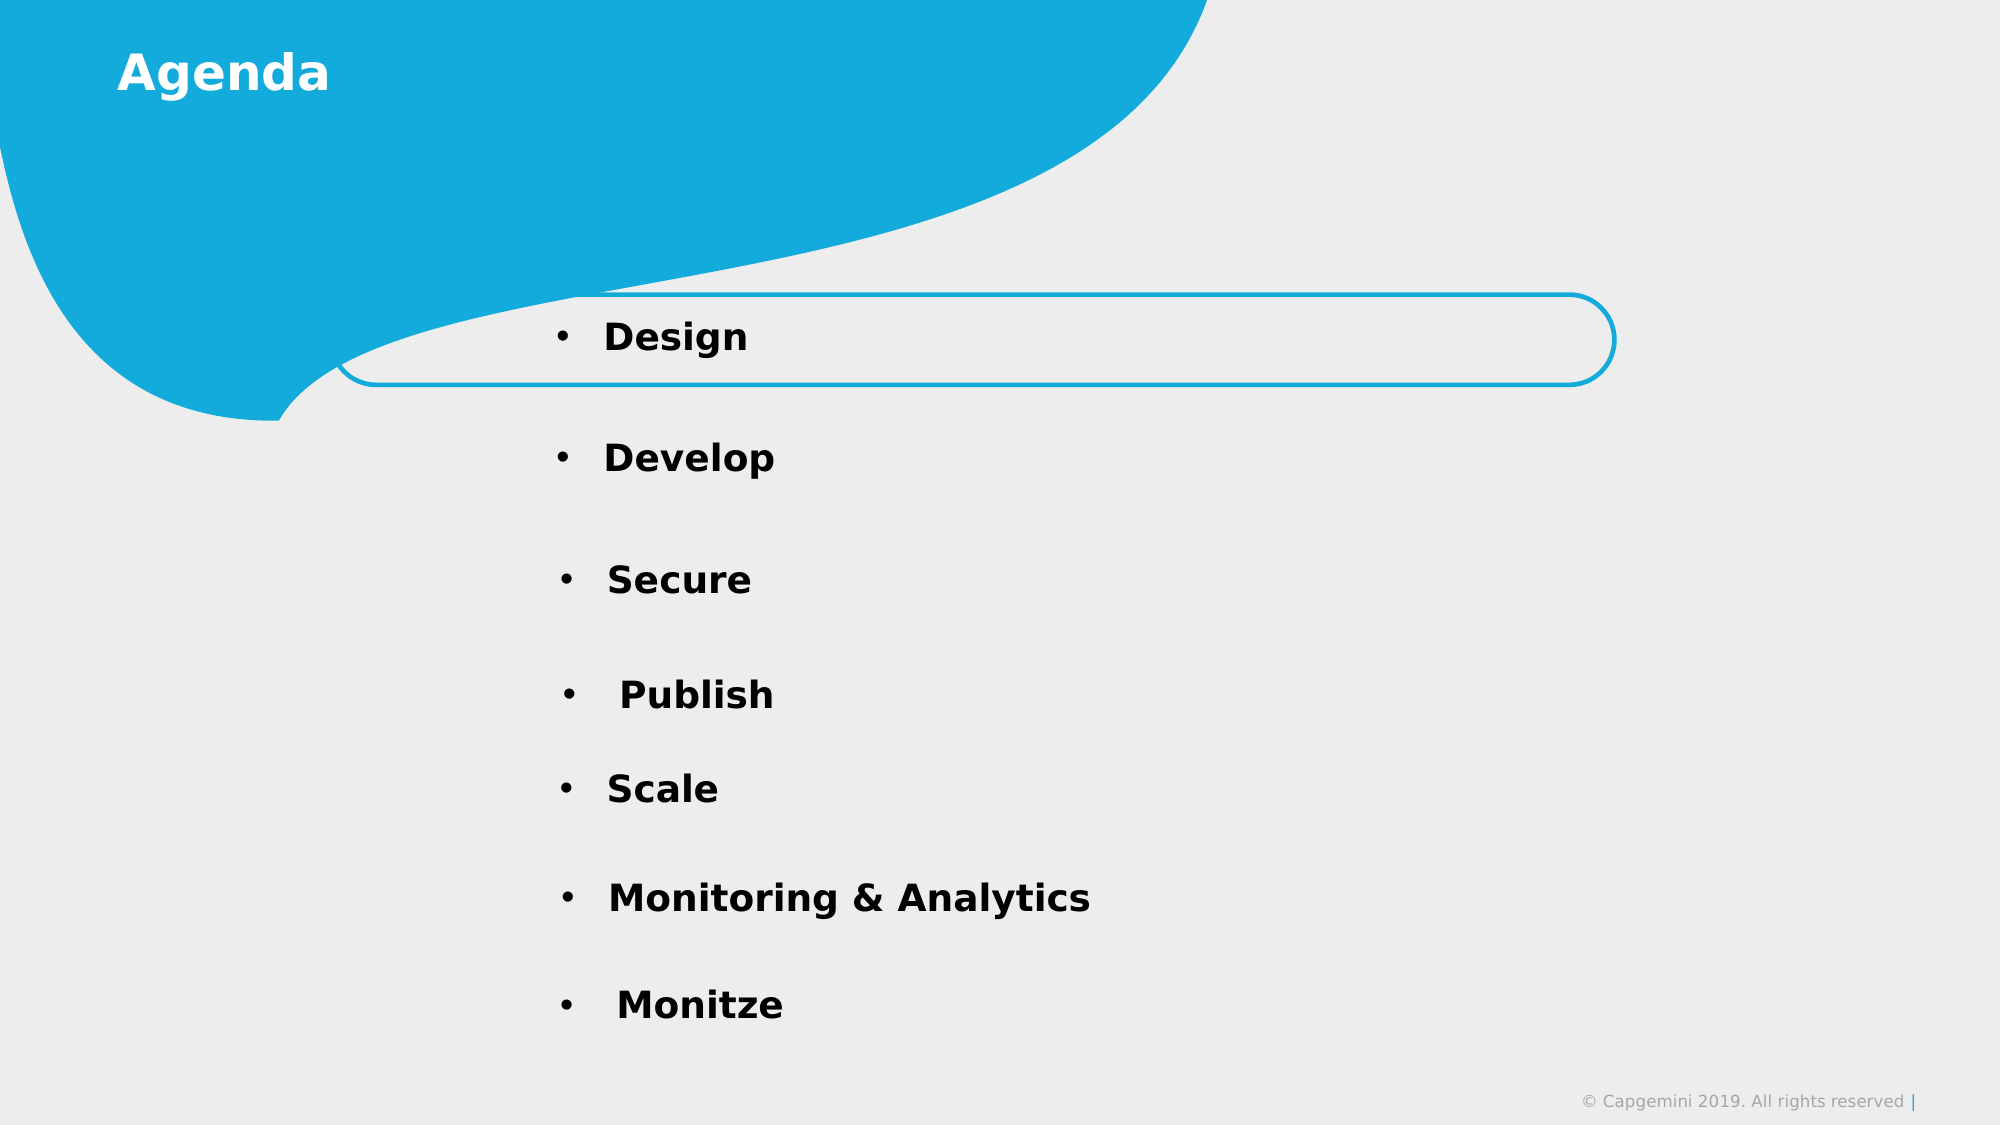

# Agenda

Design
Develop
Secure
Publish
Scale
Monitoring & Analytics
Monitze